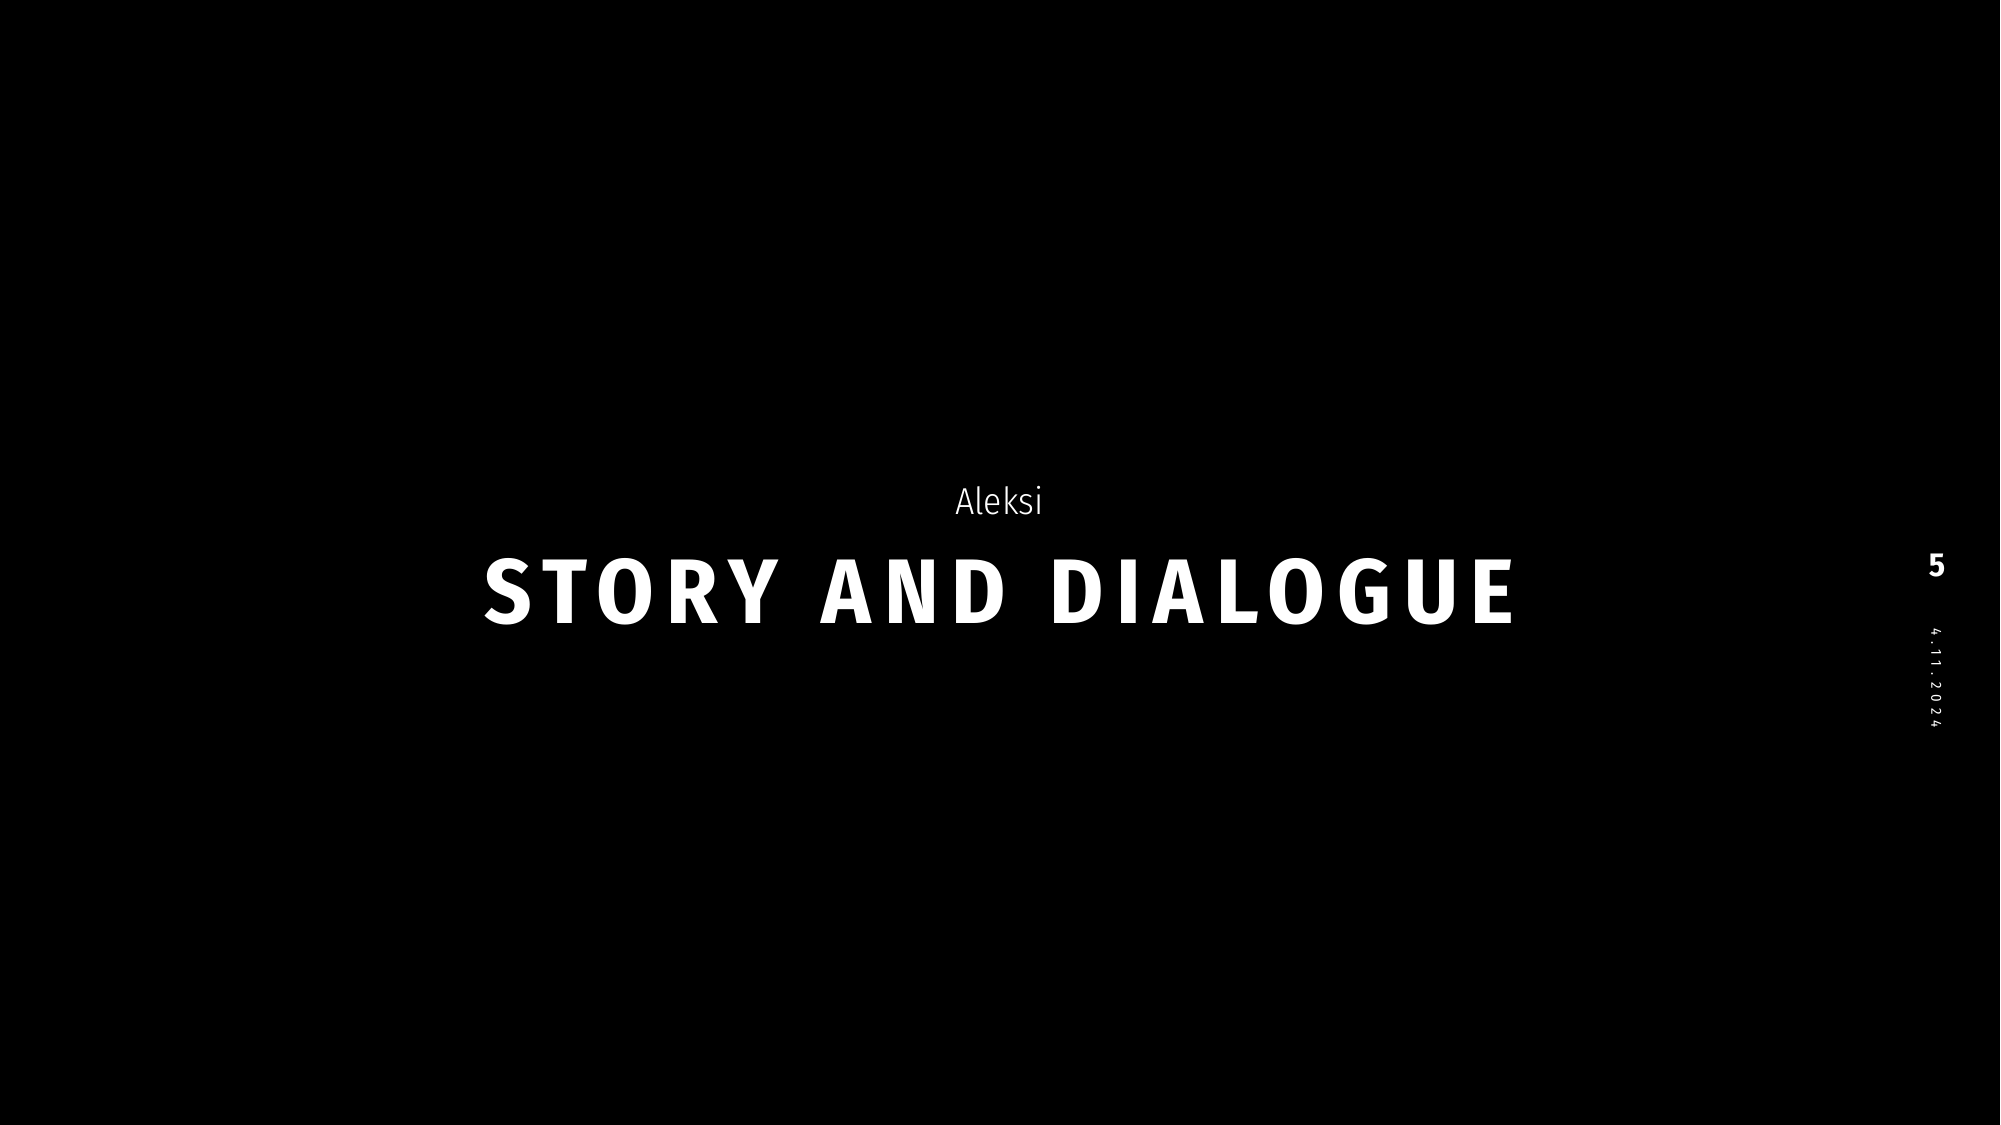

Aleksi
# Story and Dialogue
5
4.11.2024